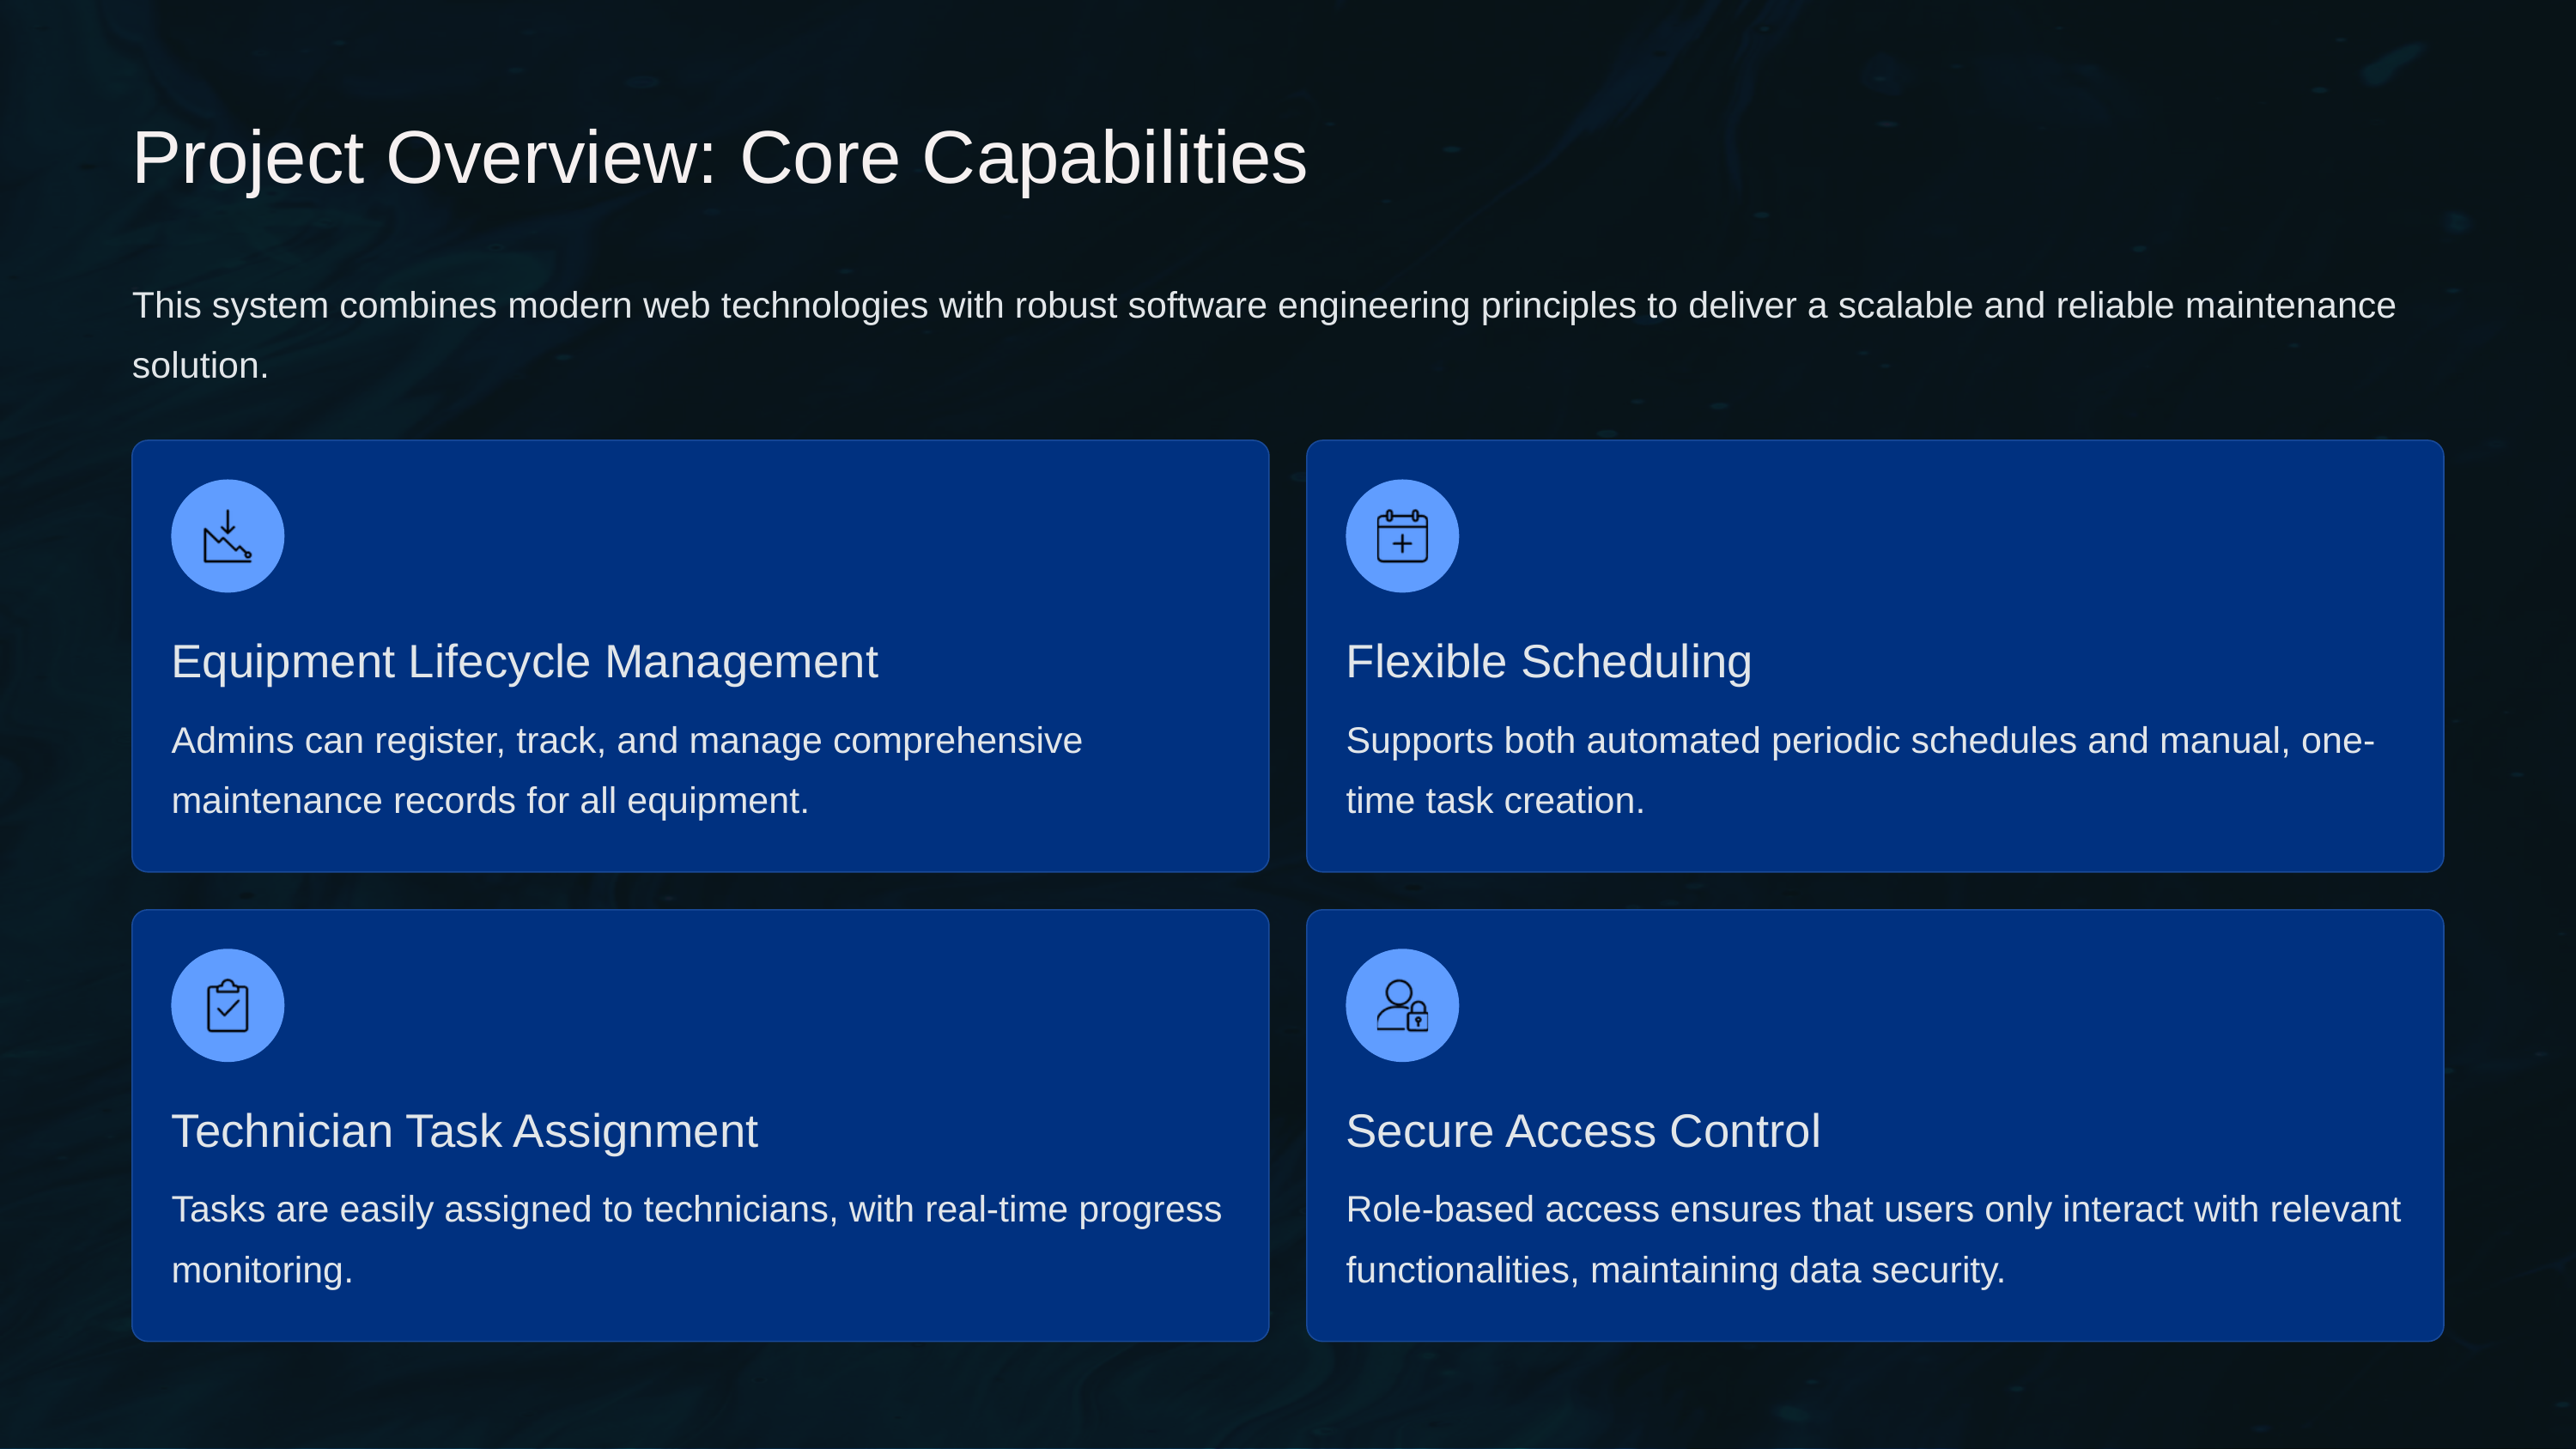

Project Overview: Core Capabilities
This system combines modern web technologies with robust software engineering principles to deliver a scalable and reliable maintenance solution.

Equipment Lifecycle Management
Flexible Scheduling
Admins can register, track, and manage comprehensive maintenance records for all equipment.
Supports both automated periodic schedules and manual, one-time task creation.

Technician Task Assignment
Secure Access Control
Tasks are easily assigned to technicians, with real-time progress monitoring.
Role-based access ensures that users only interact with relevant functionalities, maintaining data security.